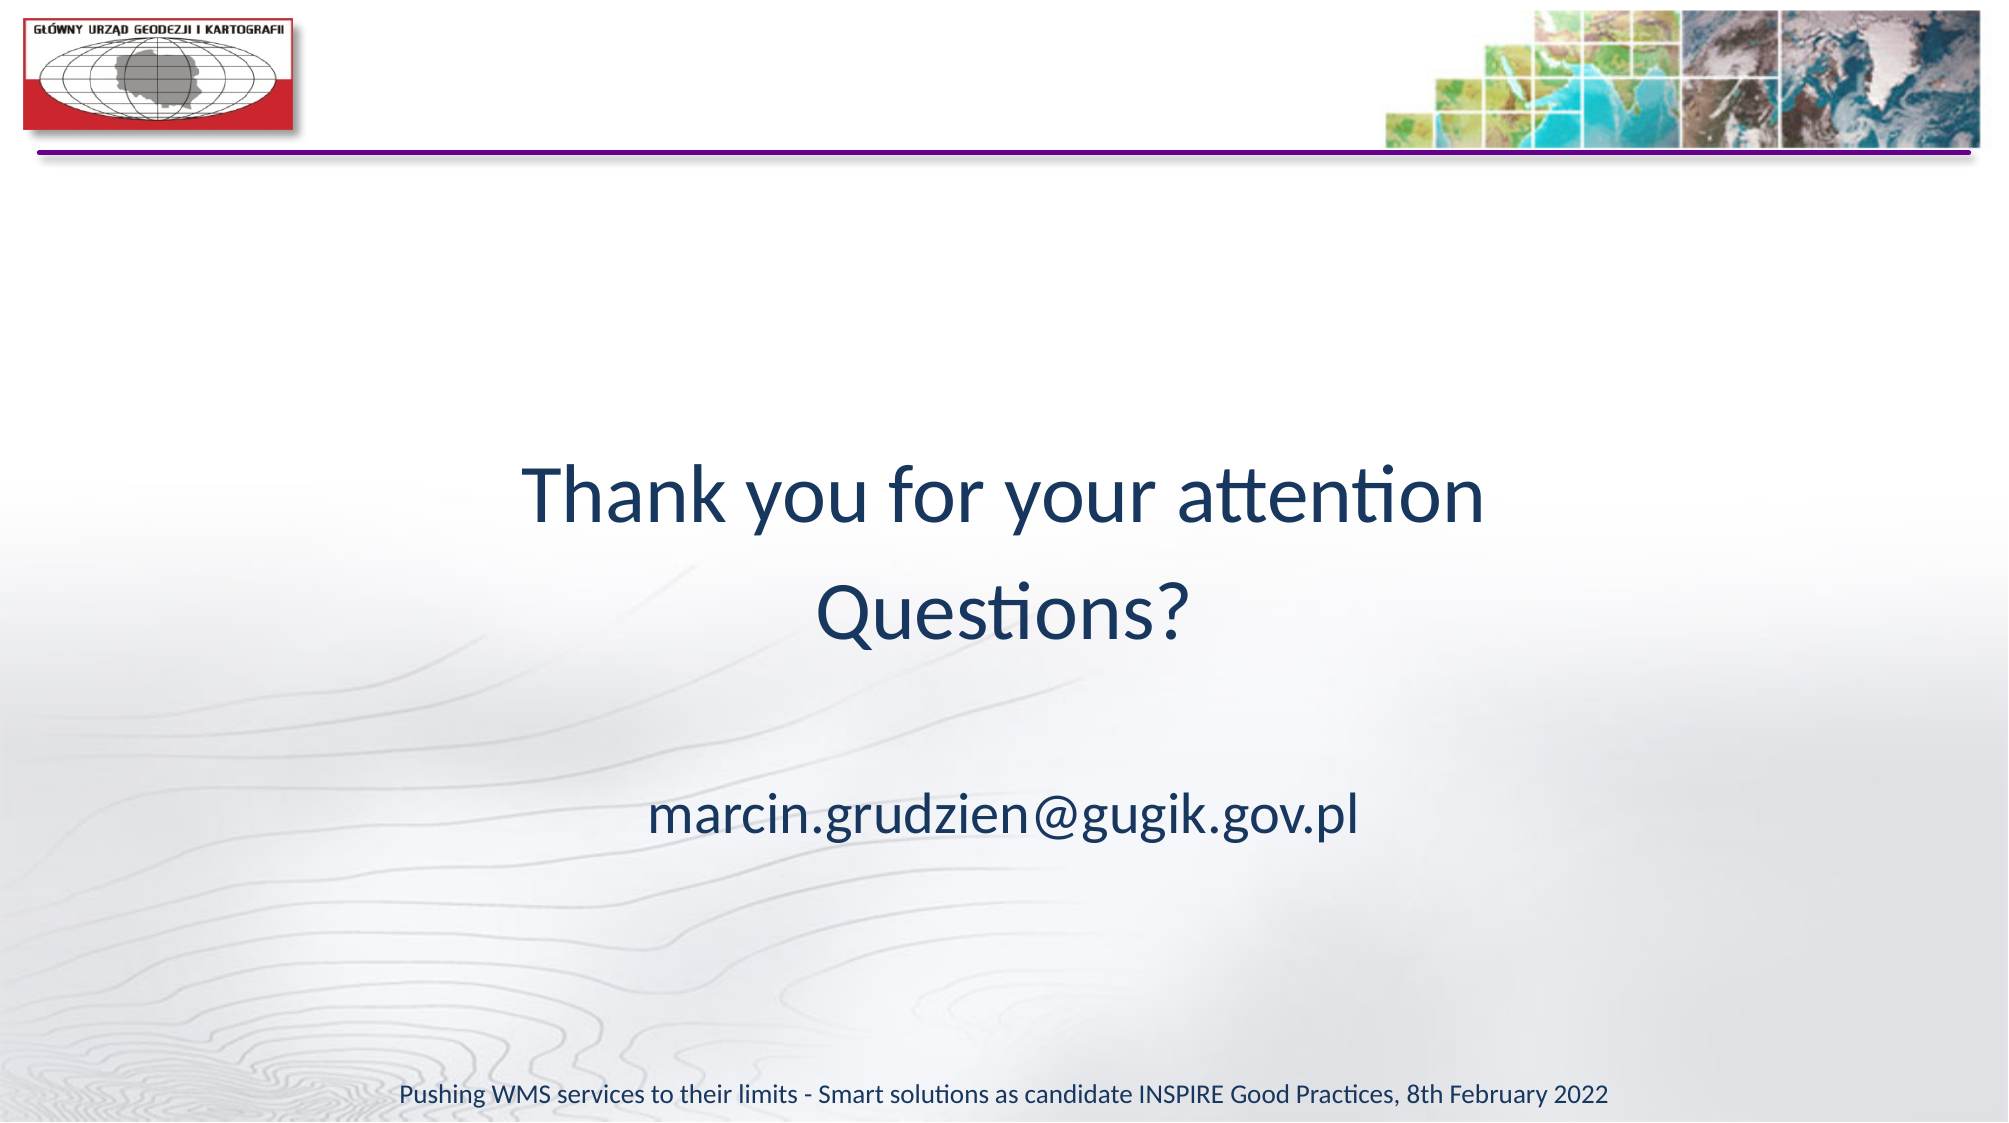

Thank you for your attention
Questions?

marcin.grudzien@gugik.gov.pl

Pushing WMS services to their limits - Smart solutions as candidate INSPIRE Good Practices, 8th February 2022